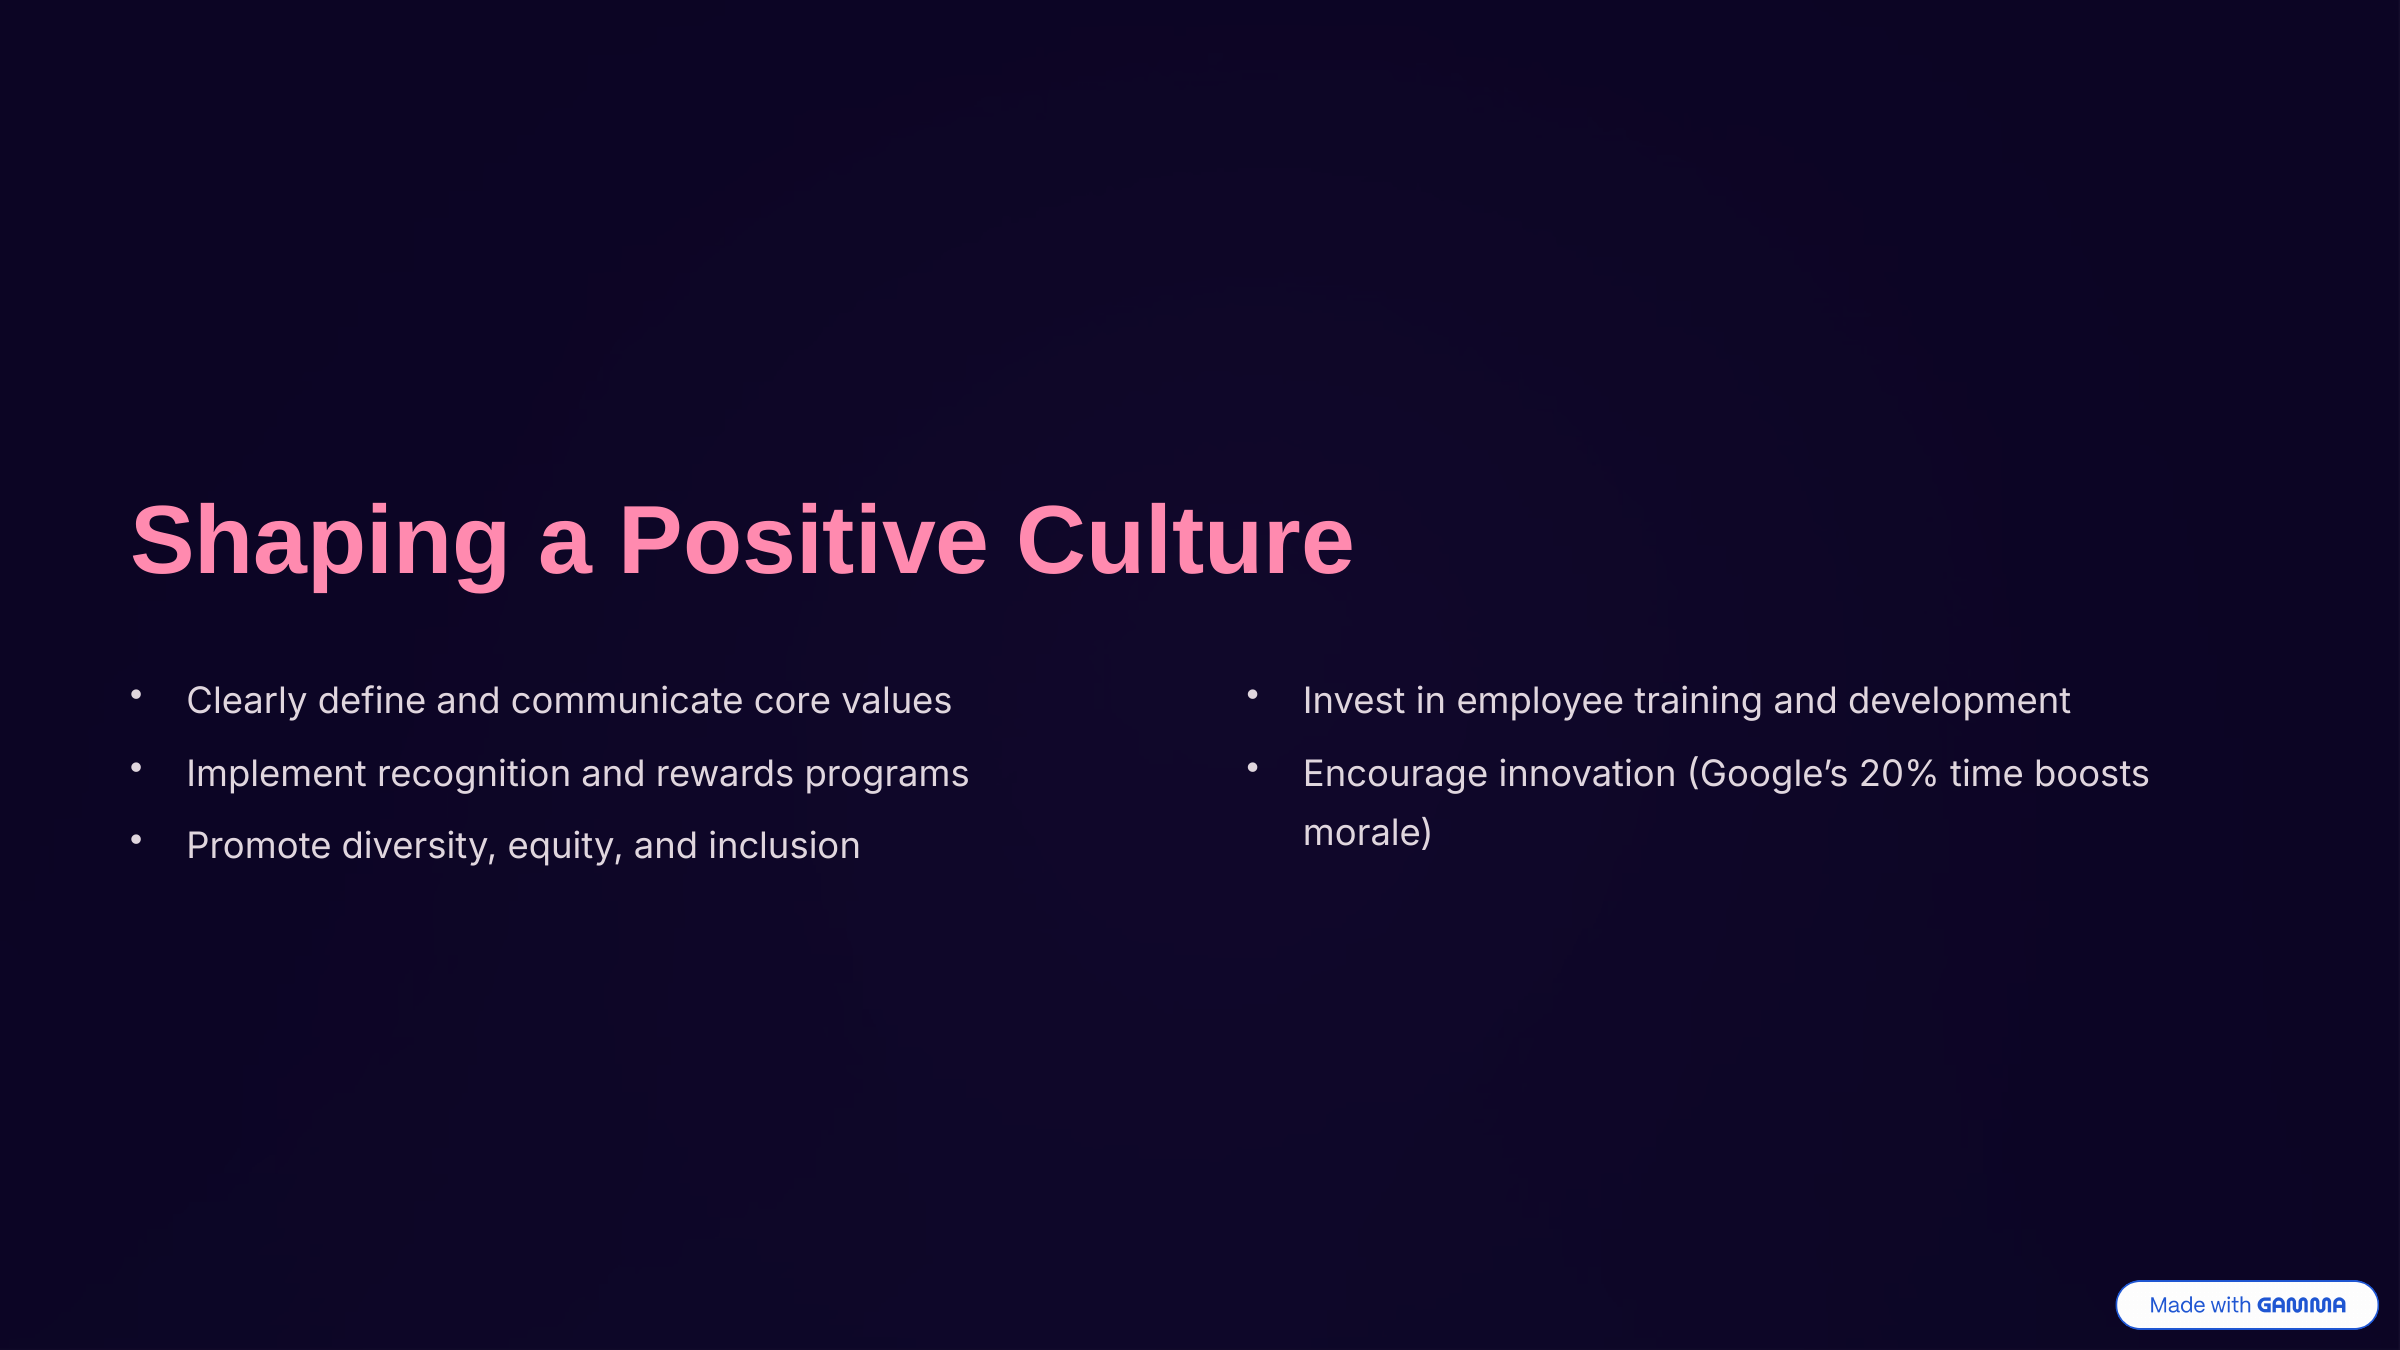

Shaping a Positive Culture
Clearly define and communicate core values
Invest in employee training and development
Implement recognition and rewards programs
Encourage innovation (Google’s 20% time boosts morale)
Promote diversity, equity, and inclusion